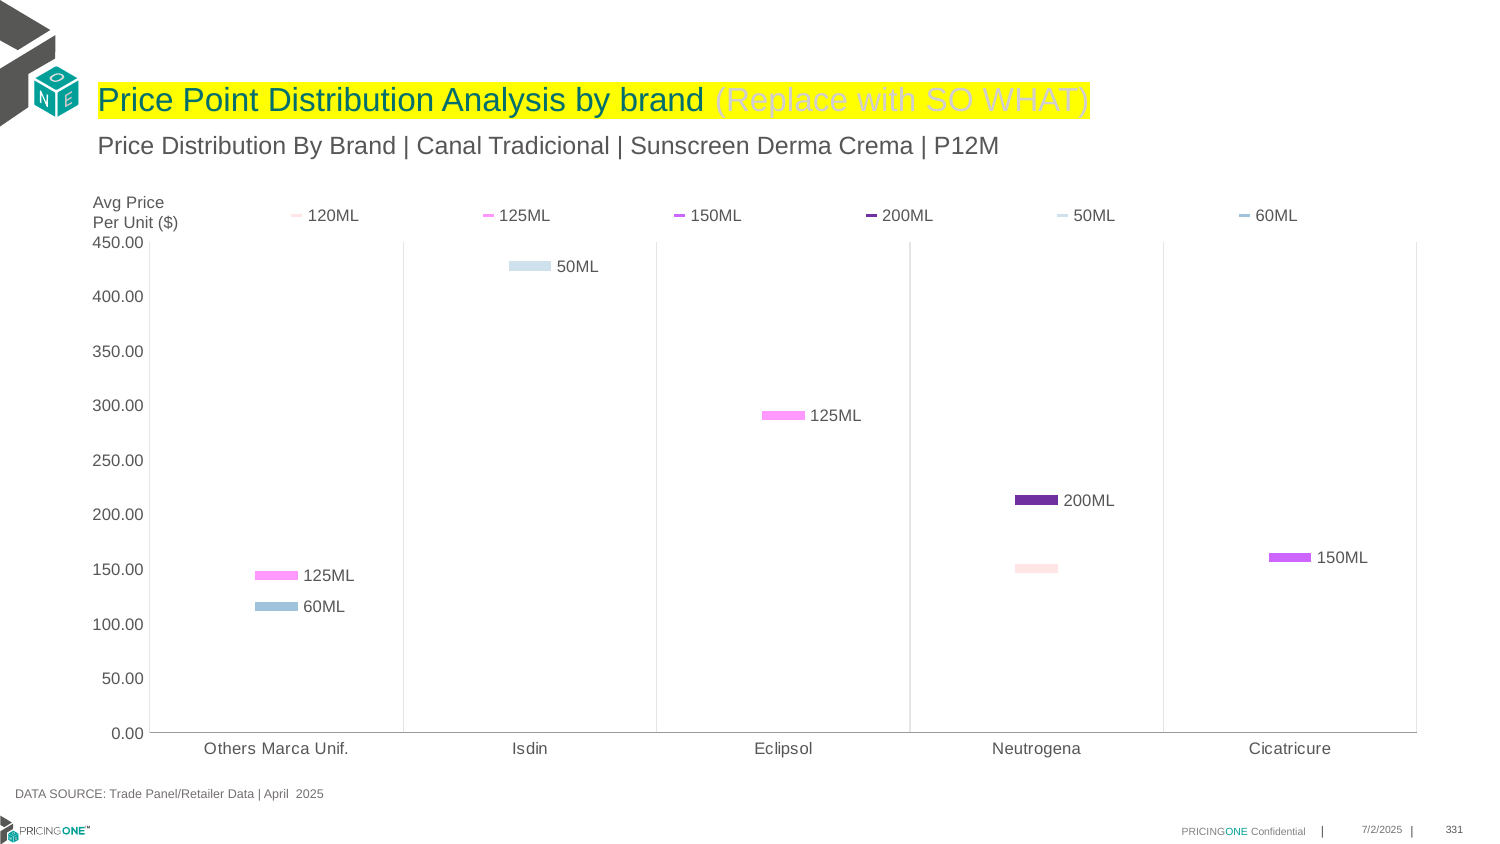

# Price Point Distribution Analysis by brand (Replace with SO WHAT)
Price Distribution By Brand | Canal Tradicional | Sunscreen Derma Crema | P12M

### Chart

| Category | 120ML | 125ML | 150ML | 200ML | 50ML | 60ML |
|---|---|---|---|---|---|---|
| Others Marca Unif. | None | 144.0669 | None | None | None | 115.8576 |
| Isdin | None | None | None | None | 427.9541 | None |
| Eclipsol | None | 291.0538 | None | None | None | None |
| Neutrogena | 150.4335 | None | None | 213.3721 | None | None |
| Cicatricure | None | None | 160.5674 | None | None | None |
Avg Price
Per Unit ($)
DATA SOURCE: Trade Panel/Retailer Data | April  2025
7/2/2025
331